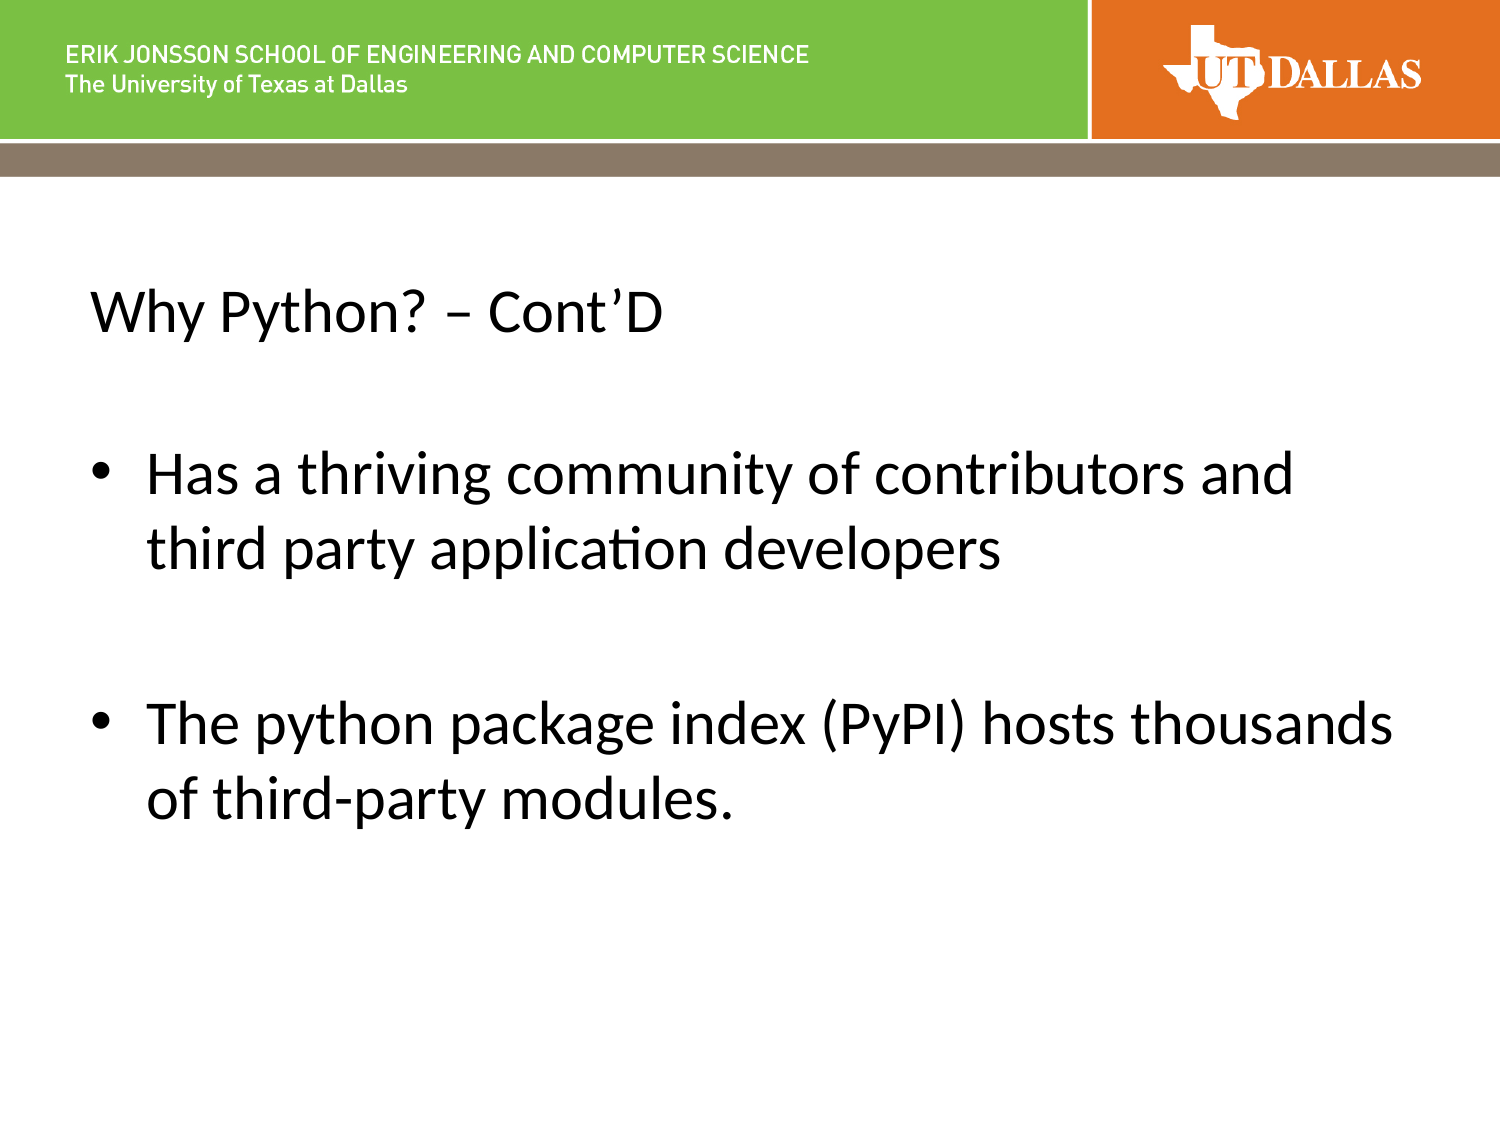

Why Python? – Cont’D
Has a thriving community of contributors and third party application developers

The python package index (PyPI) hosts thousands of third-party modules.